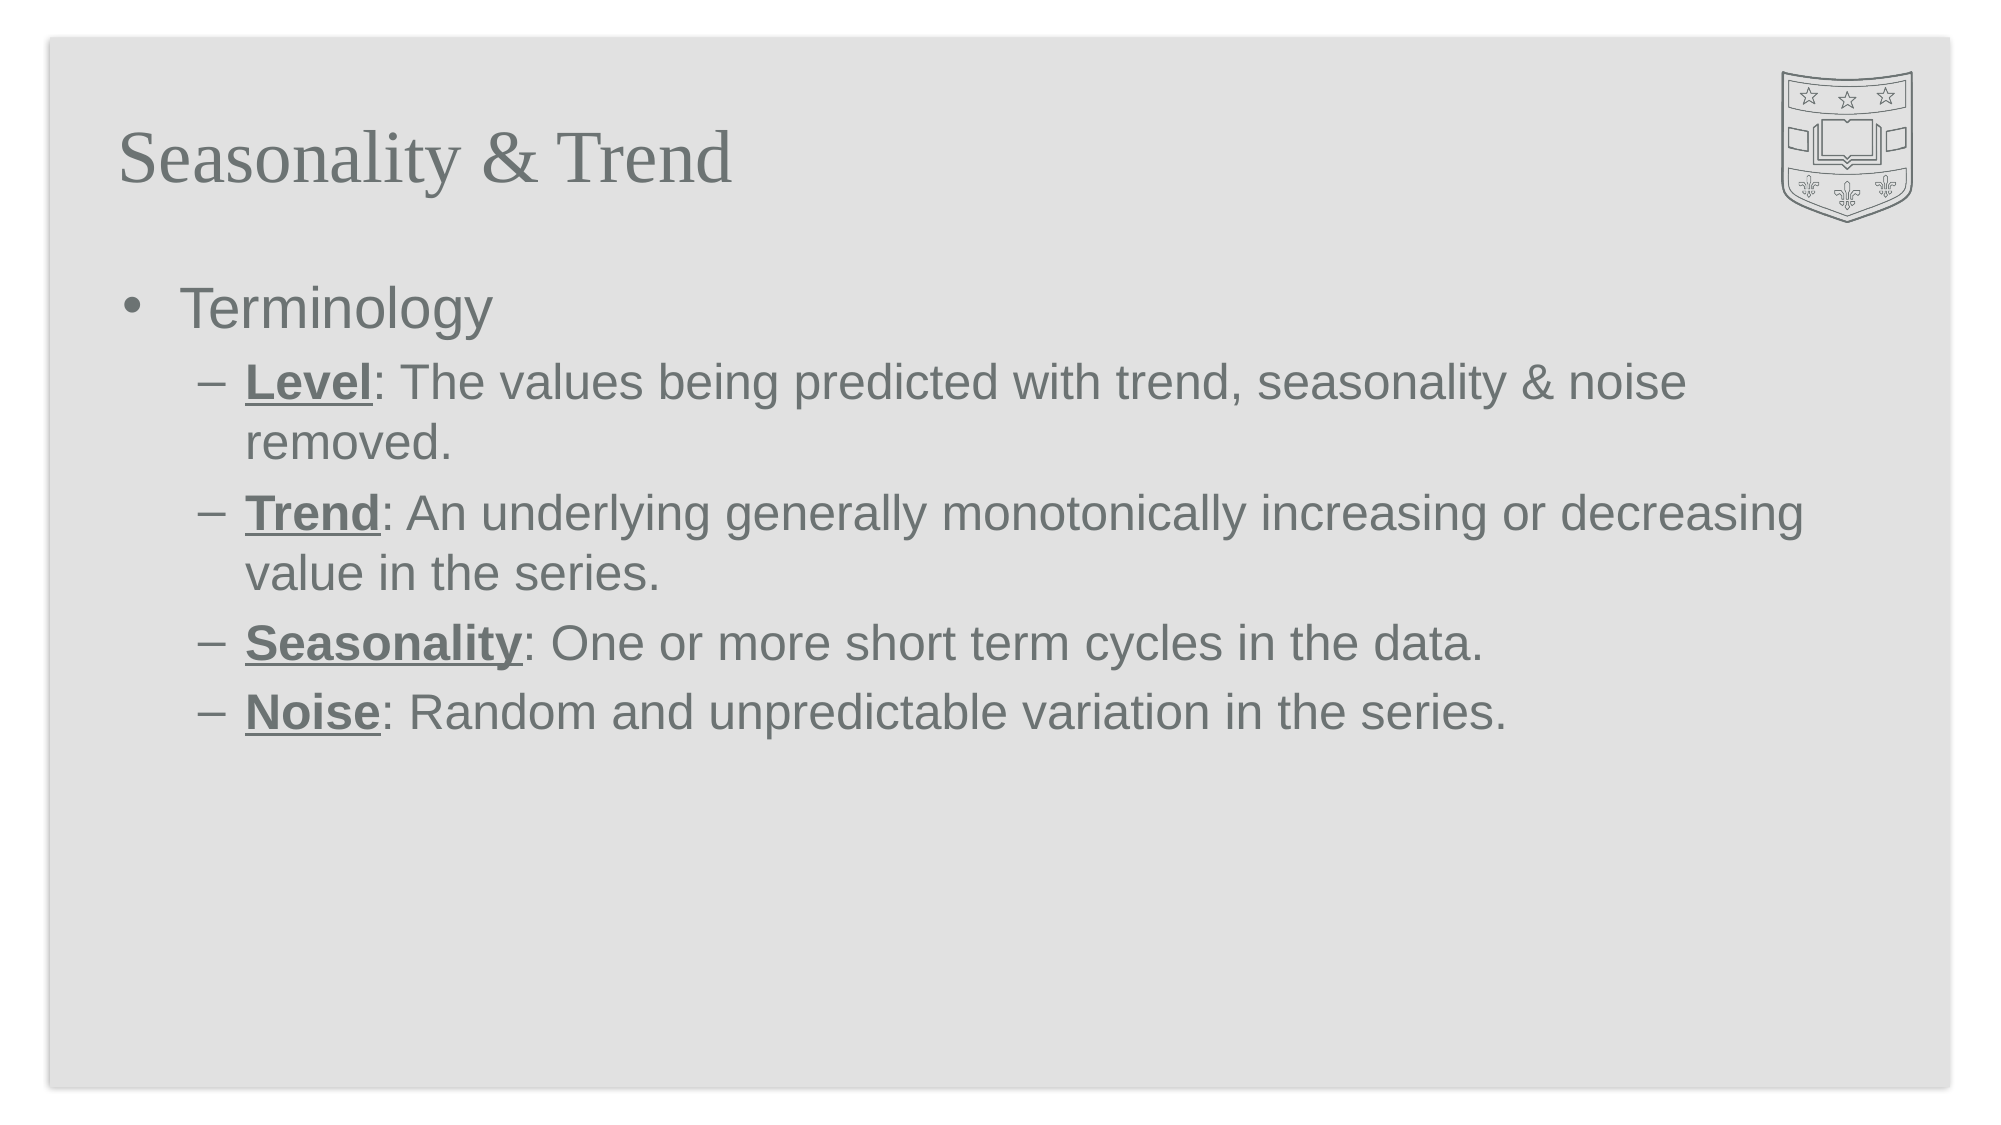

# Seasonality & Trend
Terminology
Level: The values being predicted with trend, seasonality & noise removed.
Trend: An underlying generally monotonically increasing or decreasing value in the series.
Seasonality: One or more short term cycles in the data.
Noise: Random and unpredictable variation in the series.